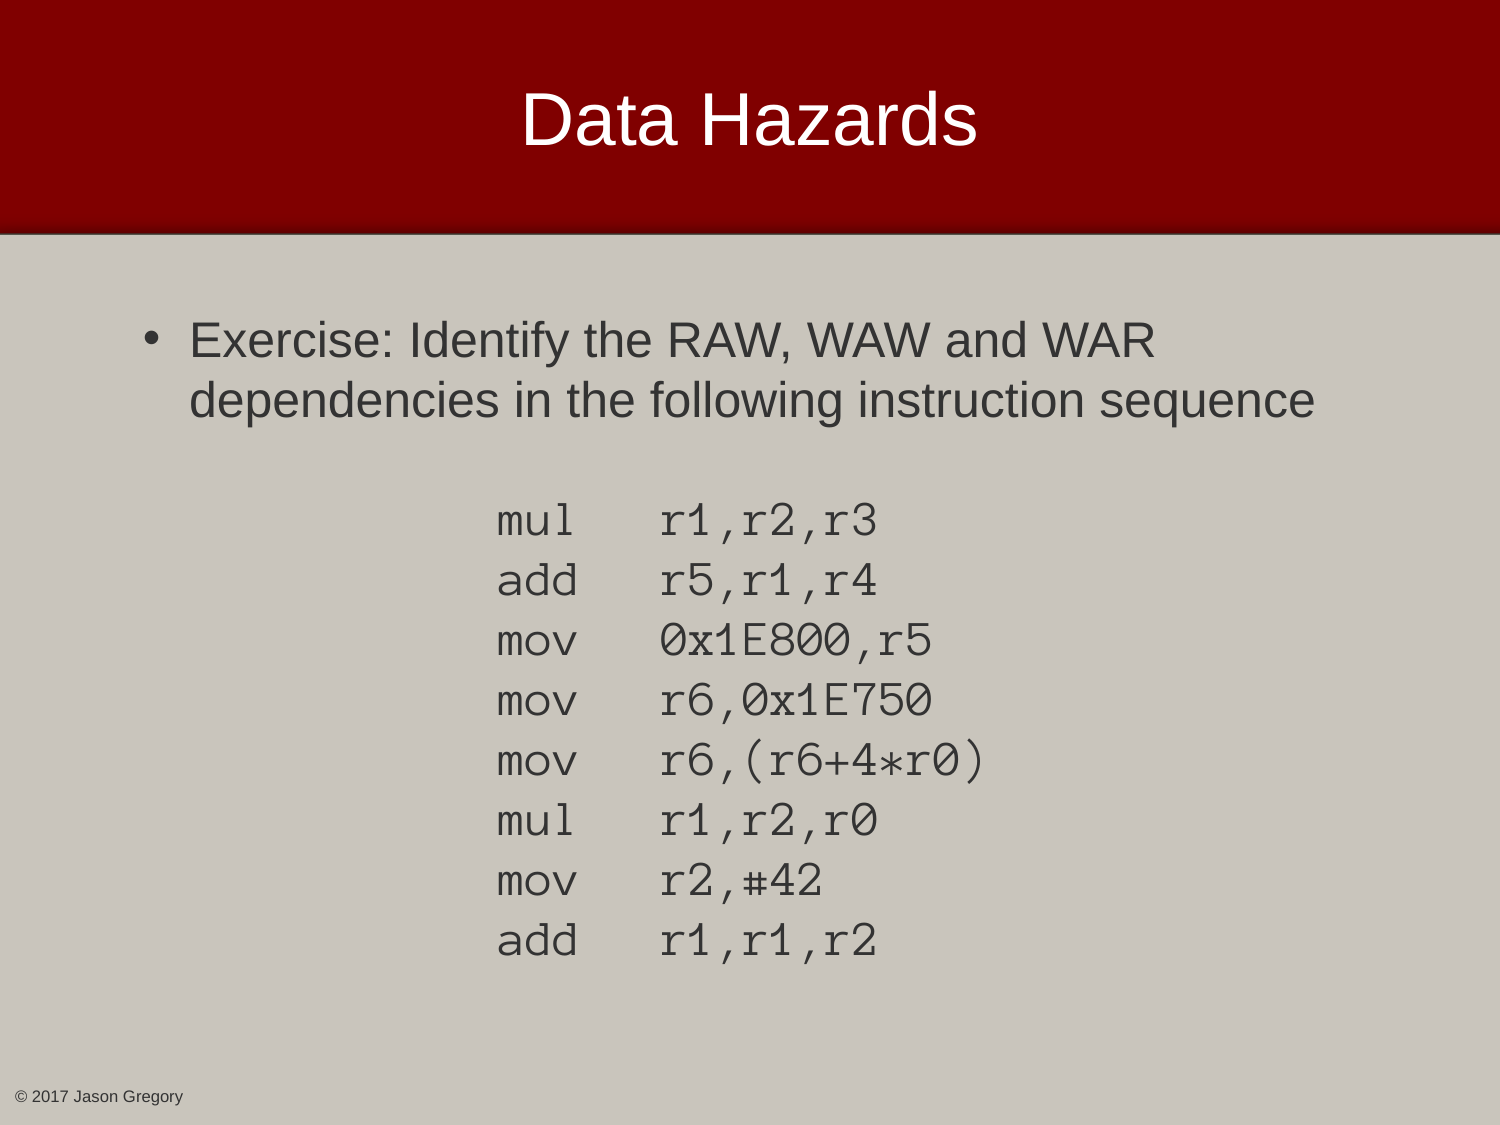

# Data Hazards
Exercise: Identify the RAW, WAW and WAR dependencies in the following instruction sequence
mul   r1,r2,r3
add   r5,r1,r4
mov   0x1E800,r5
mov   r6,0x1E750
mov   r6,(r6+4*r0)
mul   r1,r2,r0
mov   r2,#42
add   r1,r1,r2
© 2017 Jason Gregory